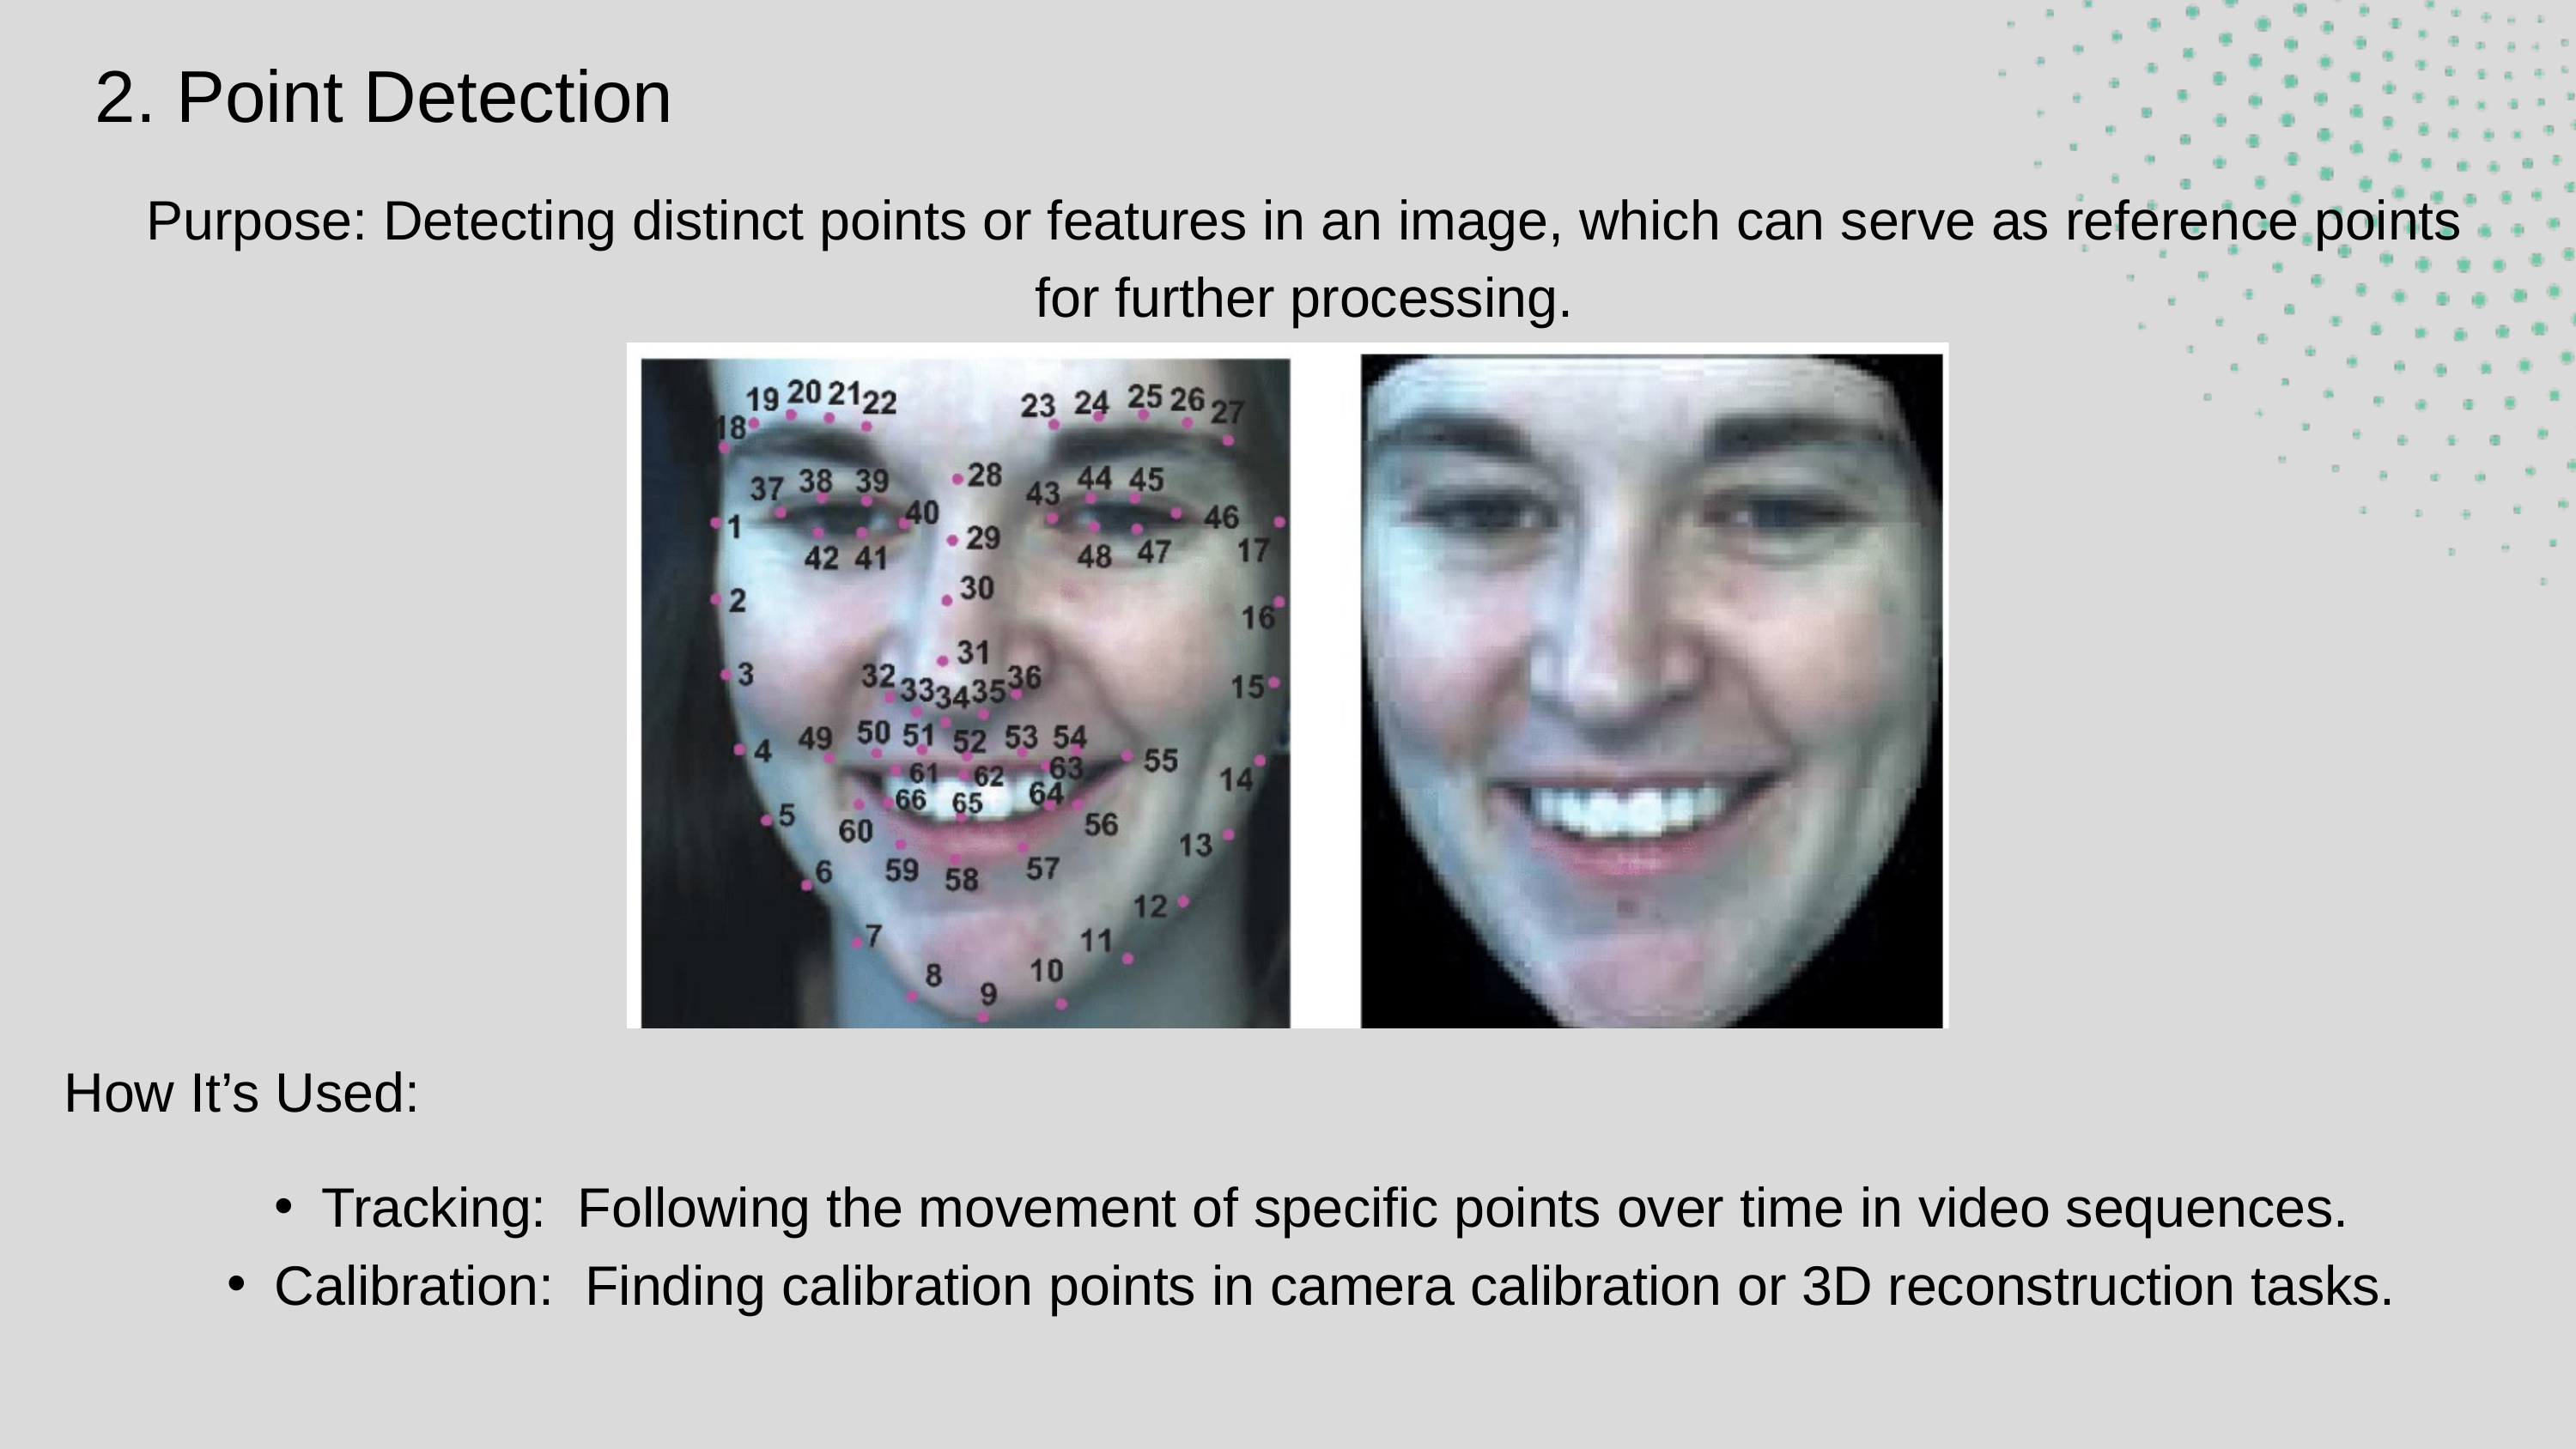

2. Point Detection
Purpose: Detecting distinct points or features in an image, which can serve as reference points for further processing.

How It’s Used:
Tracking:  Following the movement of specific points over time in video sequences.
Calibration:  Finding calibration points in camera calibration or 3D reconstruction tasks.